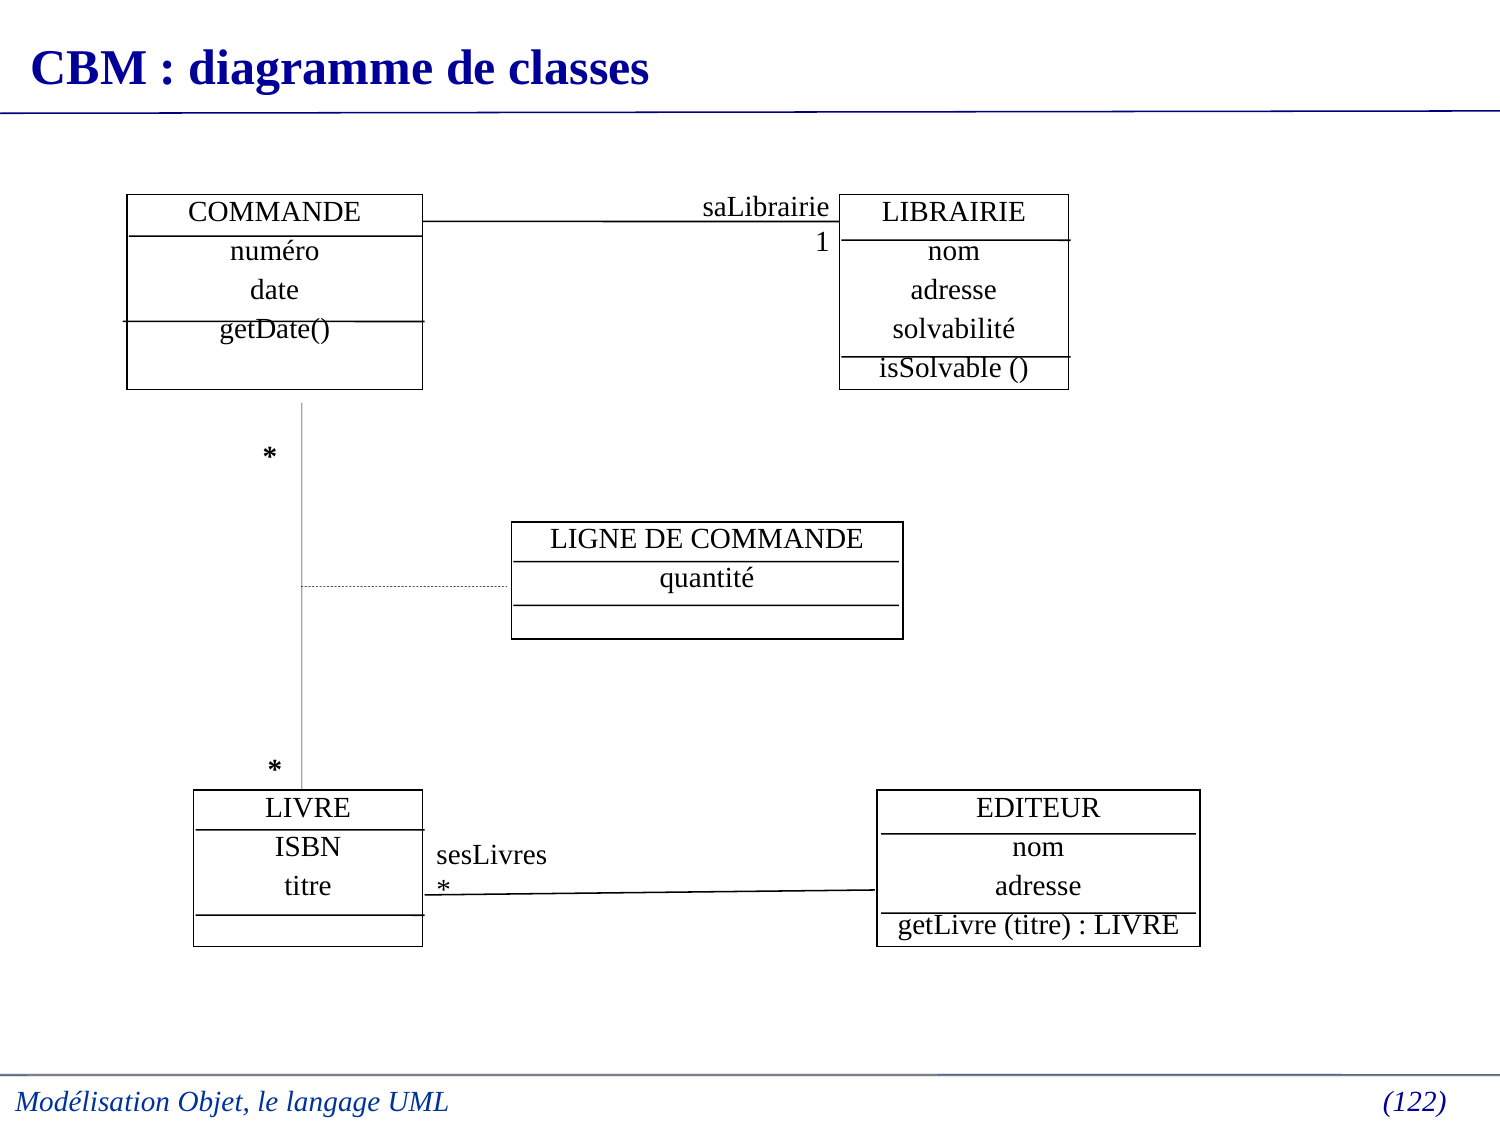

CBM : diagramme de classes
saLibrairie
1
COMMANDE
numéro
date
getDate()

LIBRAIRIE
nom
adresse
solvabilité
isSolvable ()

*
LIGNE DE COMMANDE
quantité

*
LIVRE
ISBN
titre

EDITEUR
nom
adresse
getLivre (titre) : LIVRE
sesLivres
*

Modélisation Objet, le langage UML
 (122)